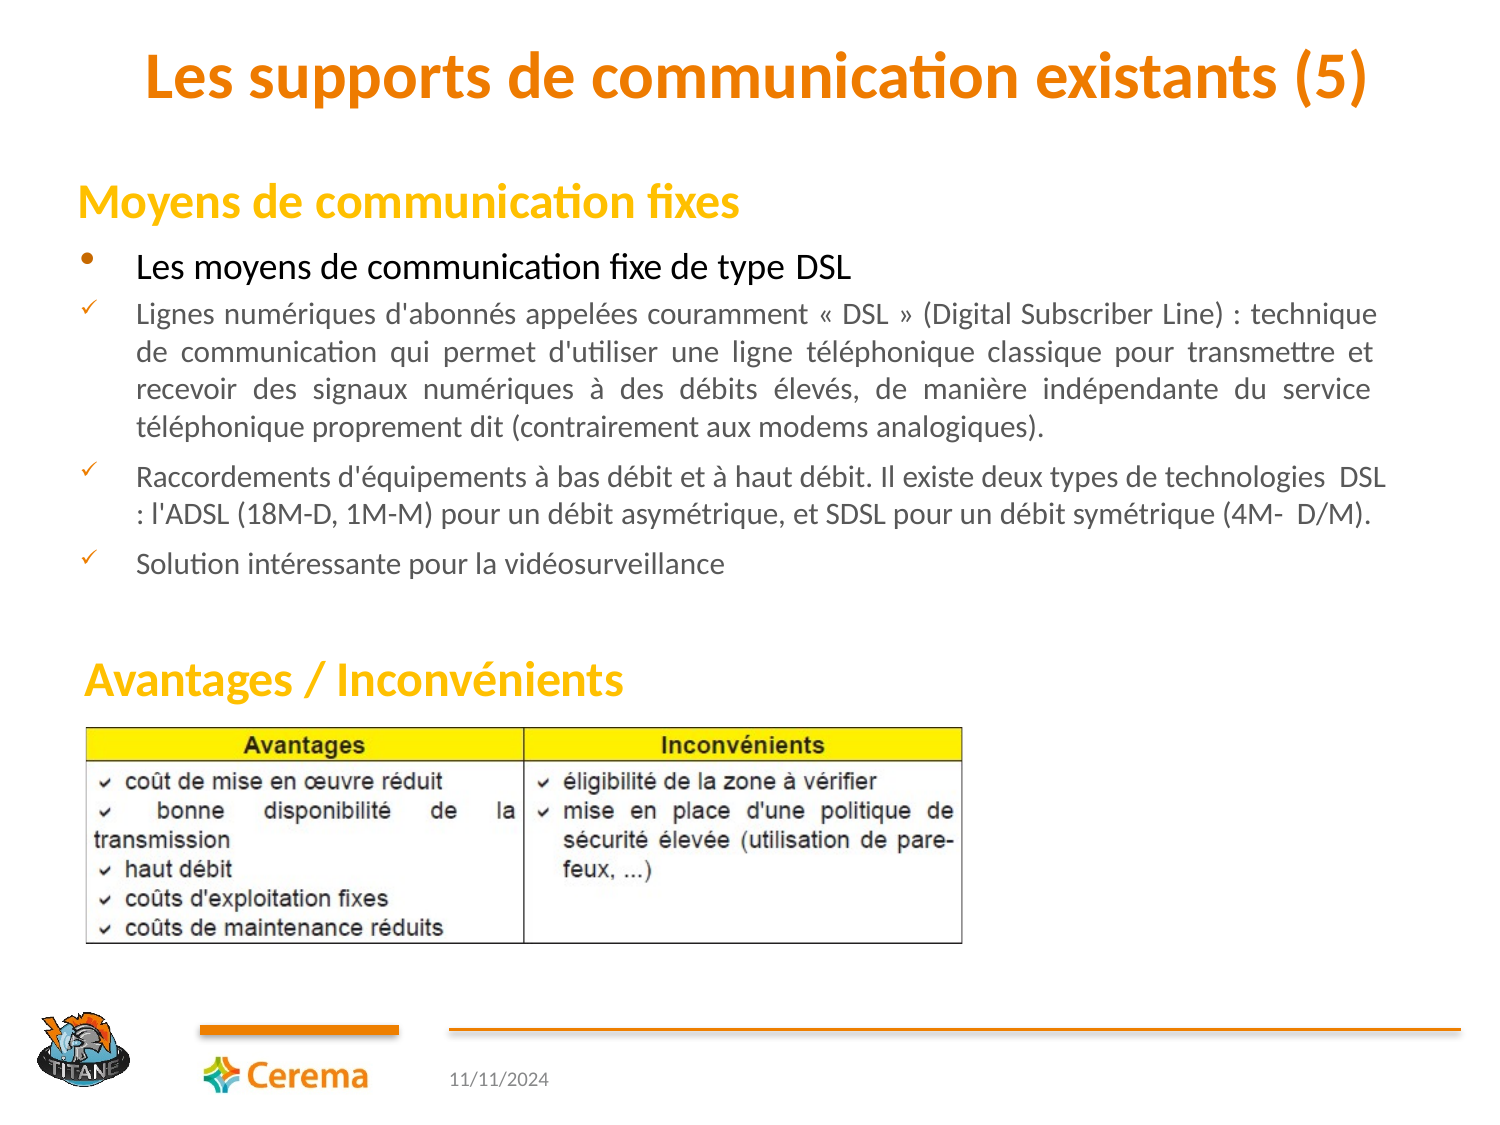

# Les supports de communication existants (5)
Moyens de communication fixes
Les moyens de communication fixe de type DSL
Lignes numériques d'abonnés appelées couramment « DSL » (Digital Subscriber Line) : technique  de communication qui permet d'utiliser une ligne téléphonique classique pour transmettre et  recevoir des signaux numériques à des débits élevés, de manière indépendante du service  téléphonique proprement dit (contrairement aux modems analogiques).
Raccordements d'équipements à bas débit et à haut débit. Il existe deux types de technologies  DSL : l'ADSL (18M-D, 1M-M) pour un débit asymétrique, et SDSL pour un débit symétrique (4M-  D/M).
Solution intéressante pour la vidéosurveillance
Avantages / Inconvénients